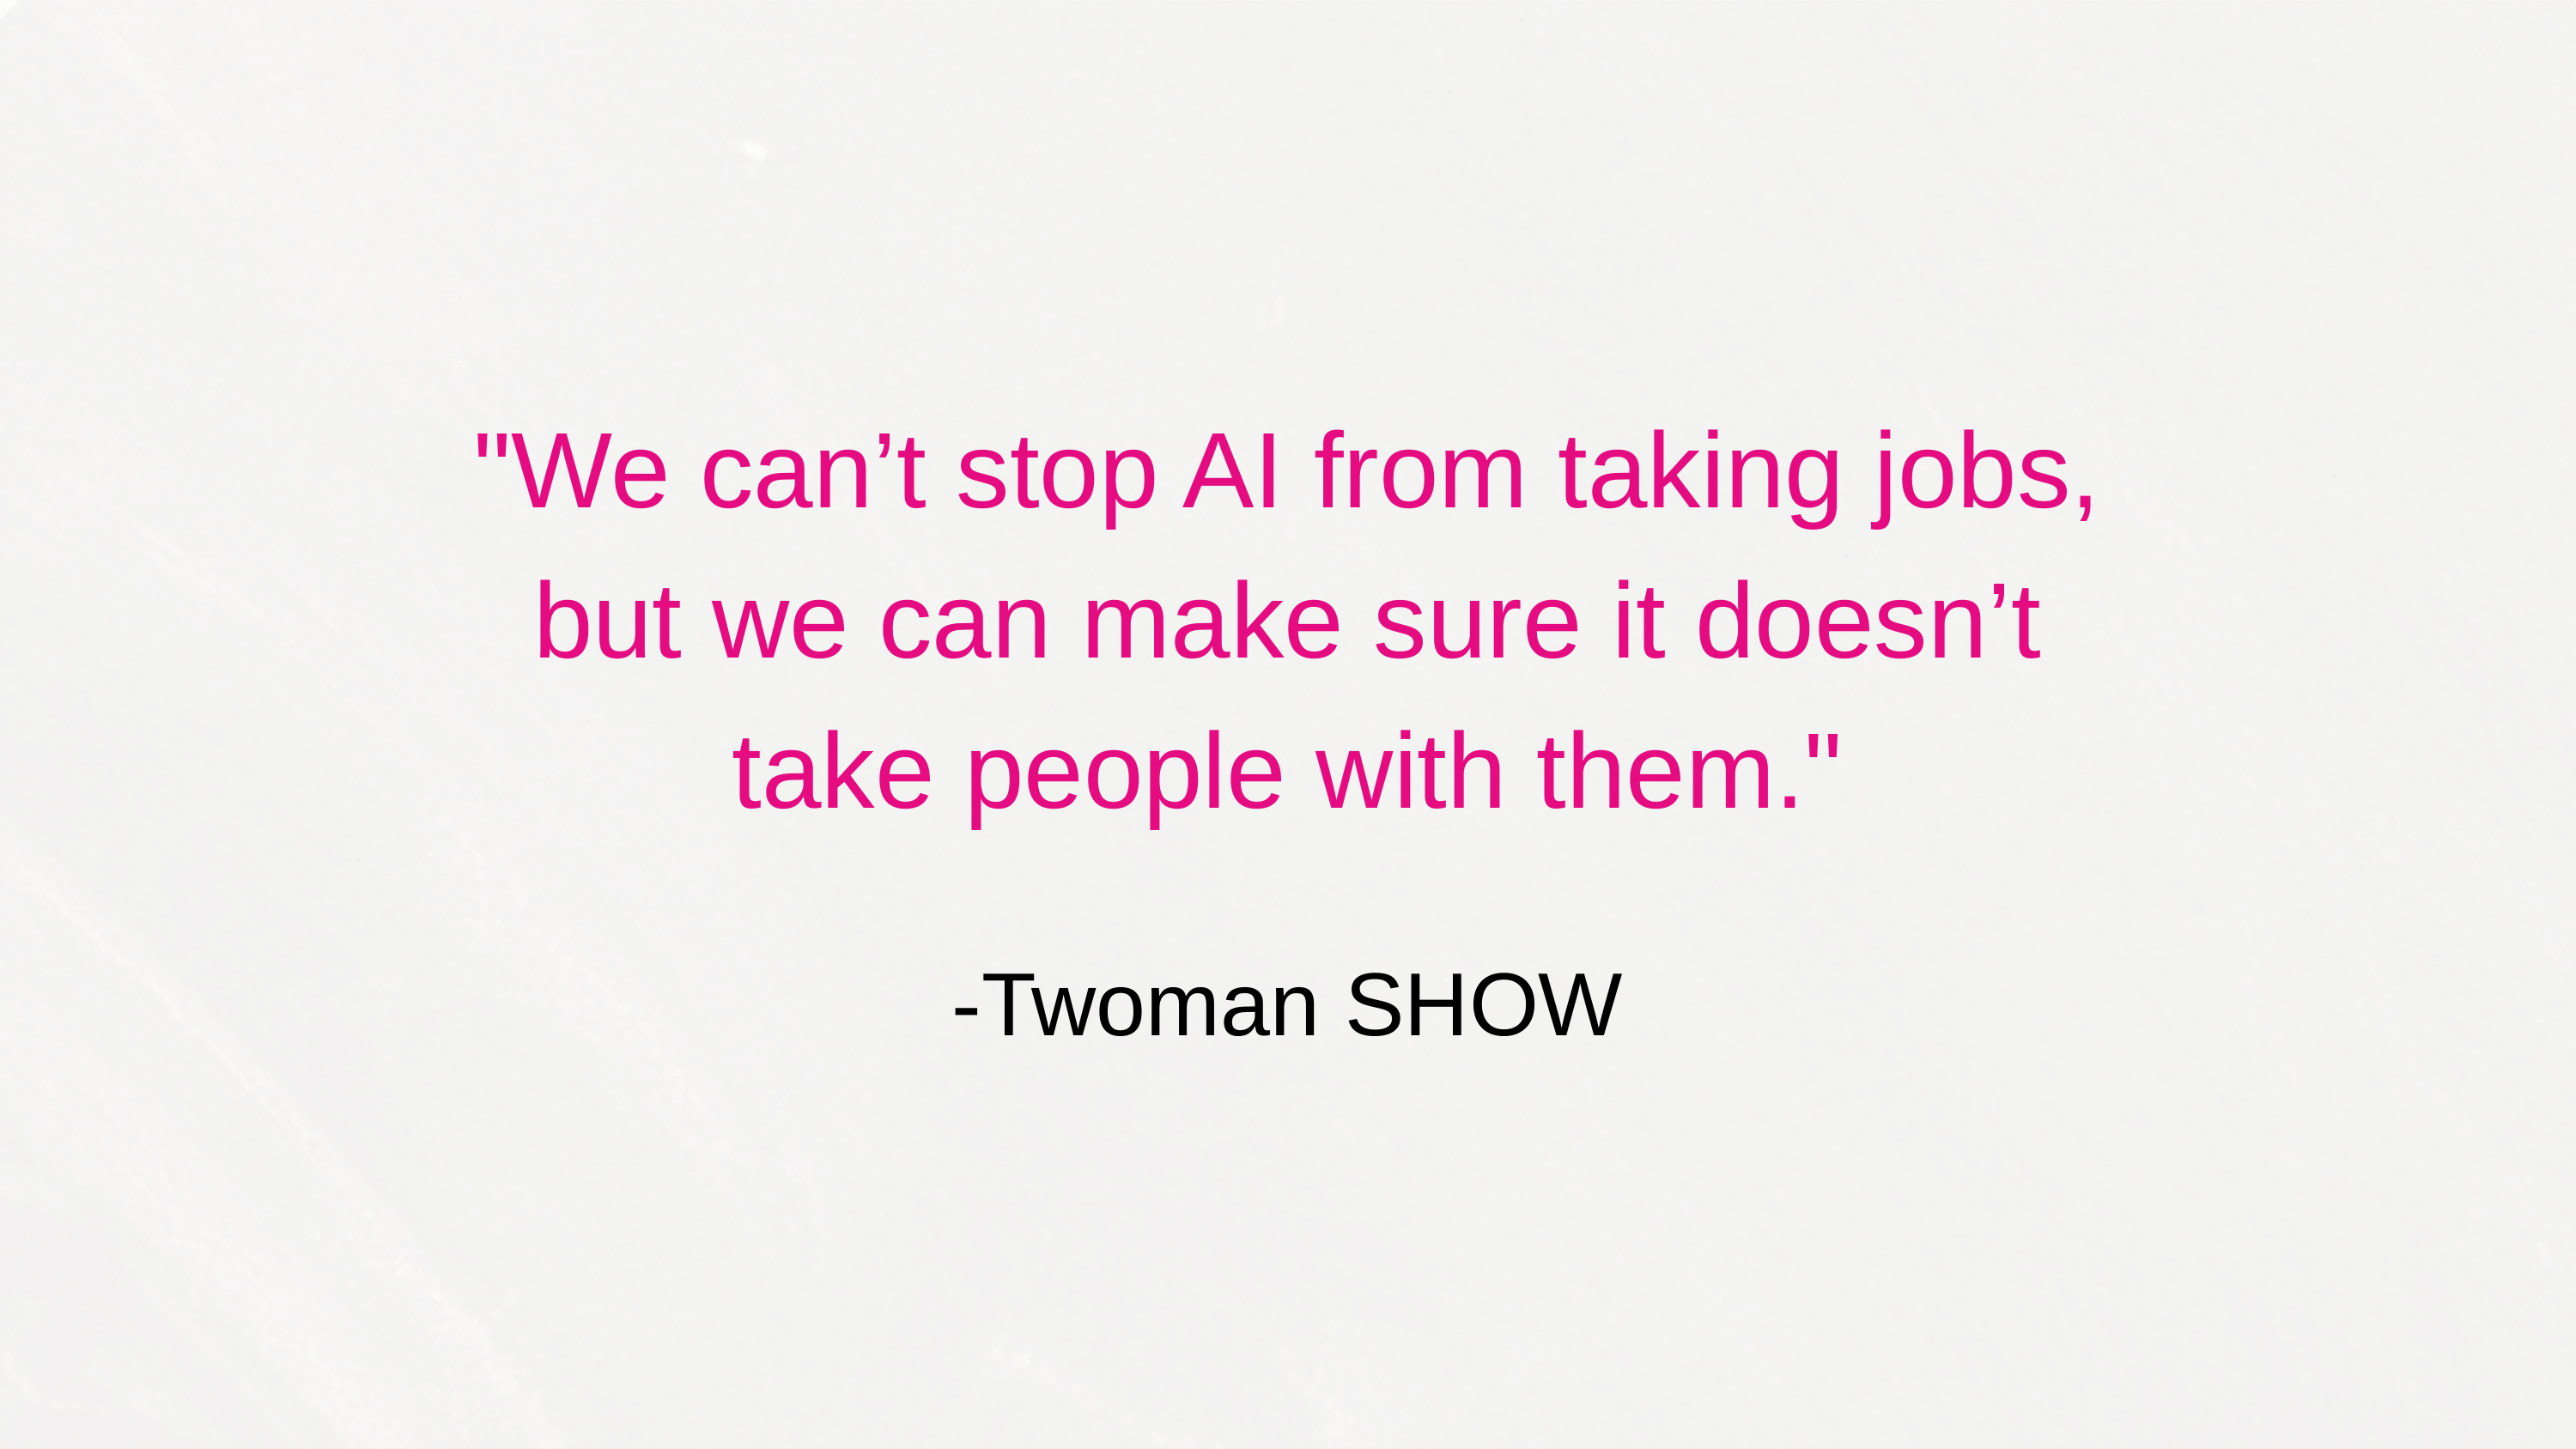

"We can’t stop AI from taking jobs, but we can make sure it doesn’t take people with them."
-Twoman SHOW